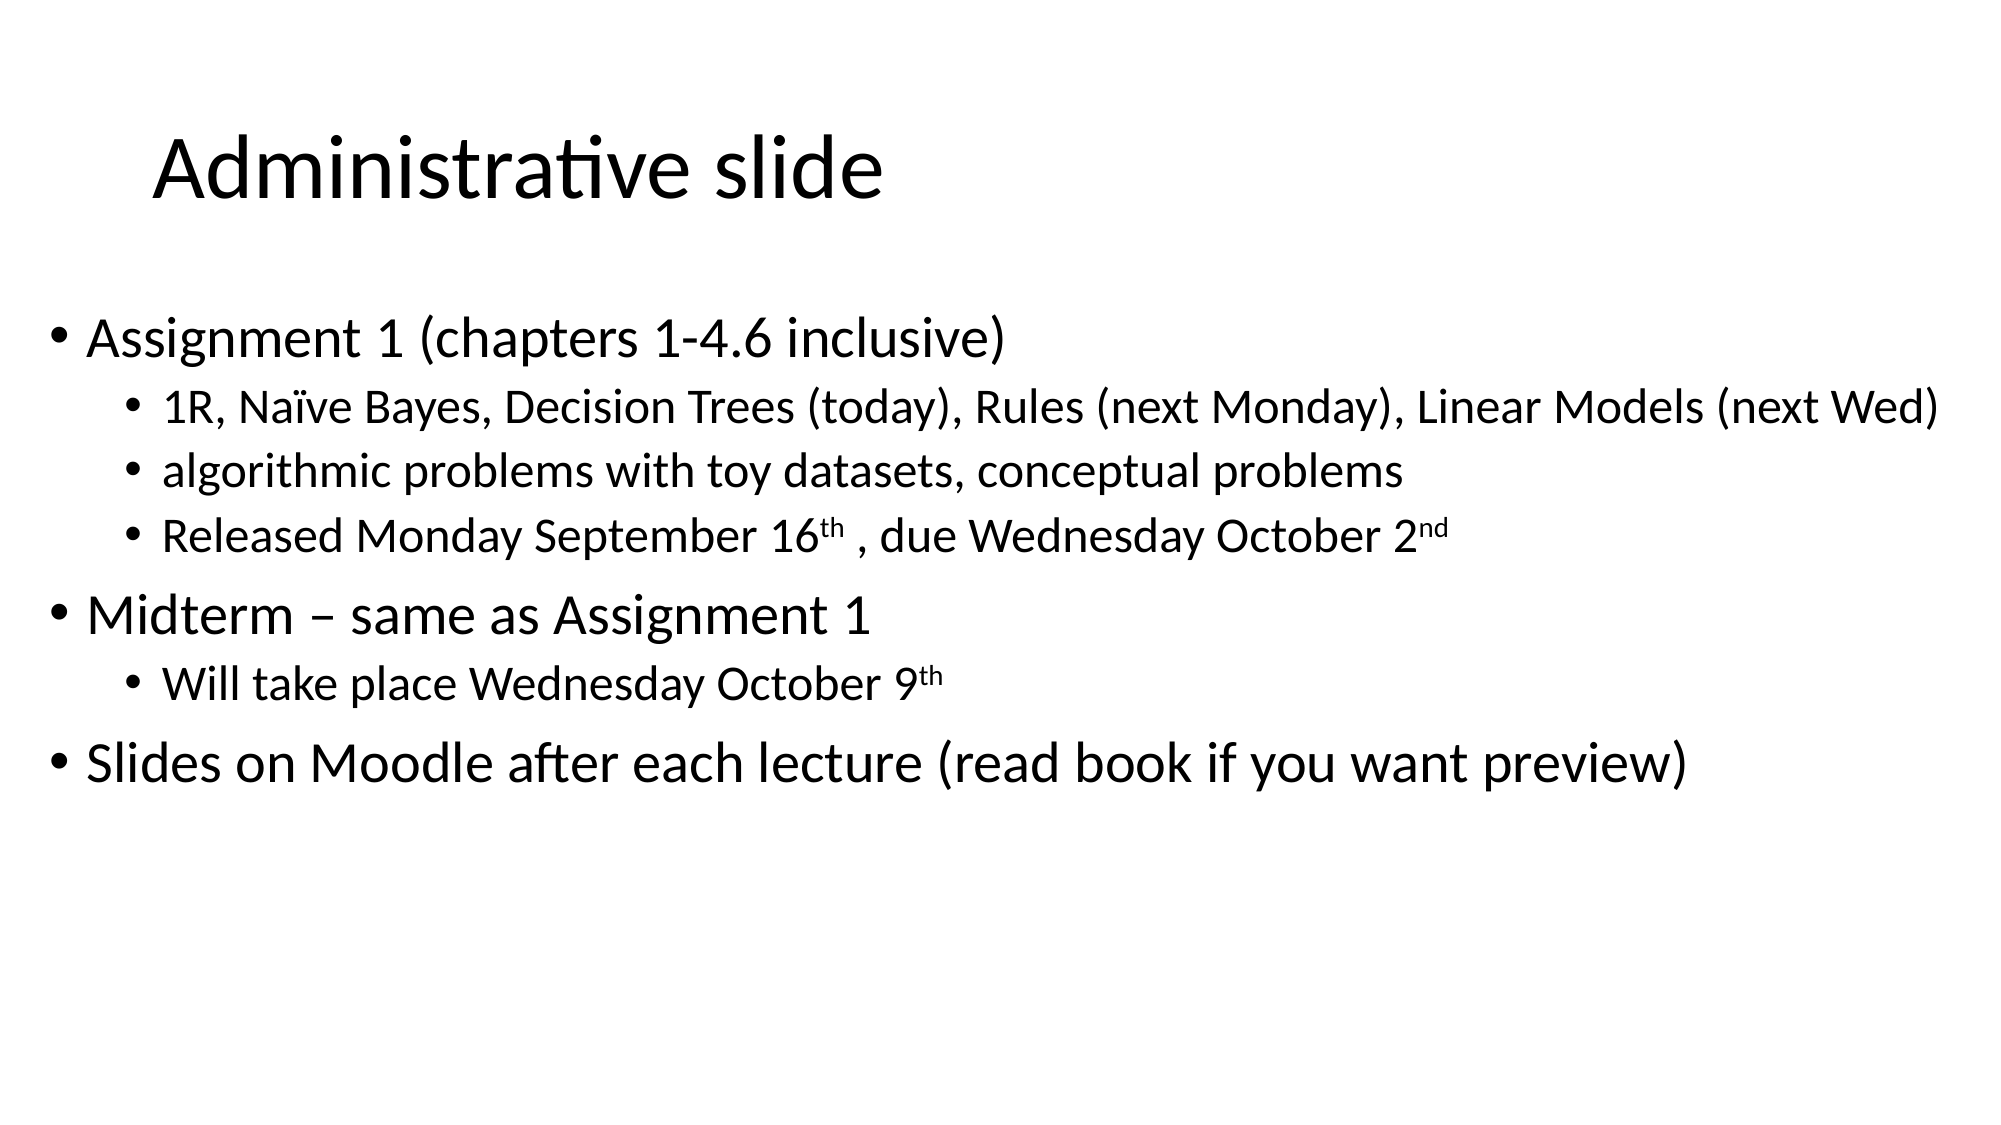

# Administrative slide
Assignment 1 (chapters 1-4.6 inclusive)
1R, Naïve Bayes, Decision Trees (today), Rules (next Monday), Linear Models (next Wed)
algorithmic problems with toy datasets, conceptual problems
Released Monday September 16th , due Wednesday October 2nd
Midterm – same as Assignment 1
Will take place Wednesday October 9th
Slides on Moodle after each lecture (read book if you want preview)